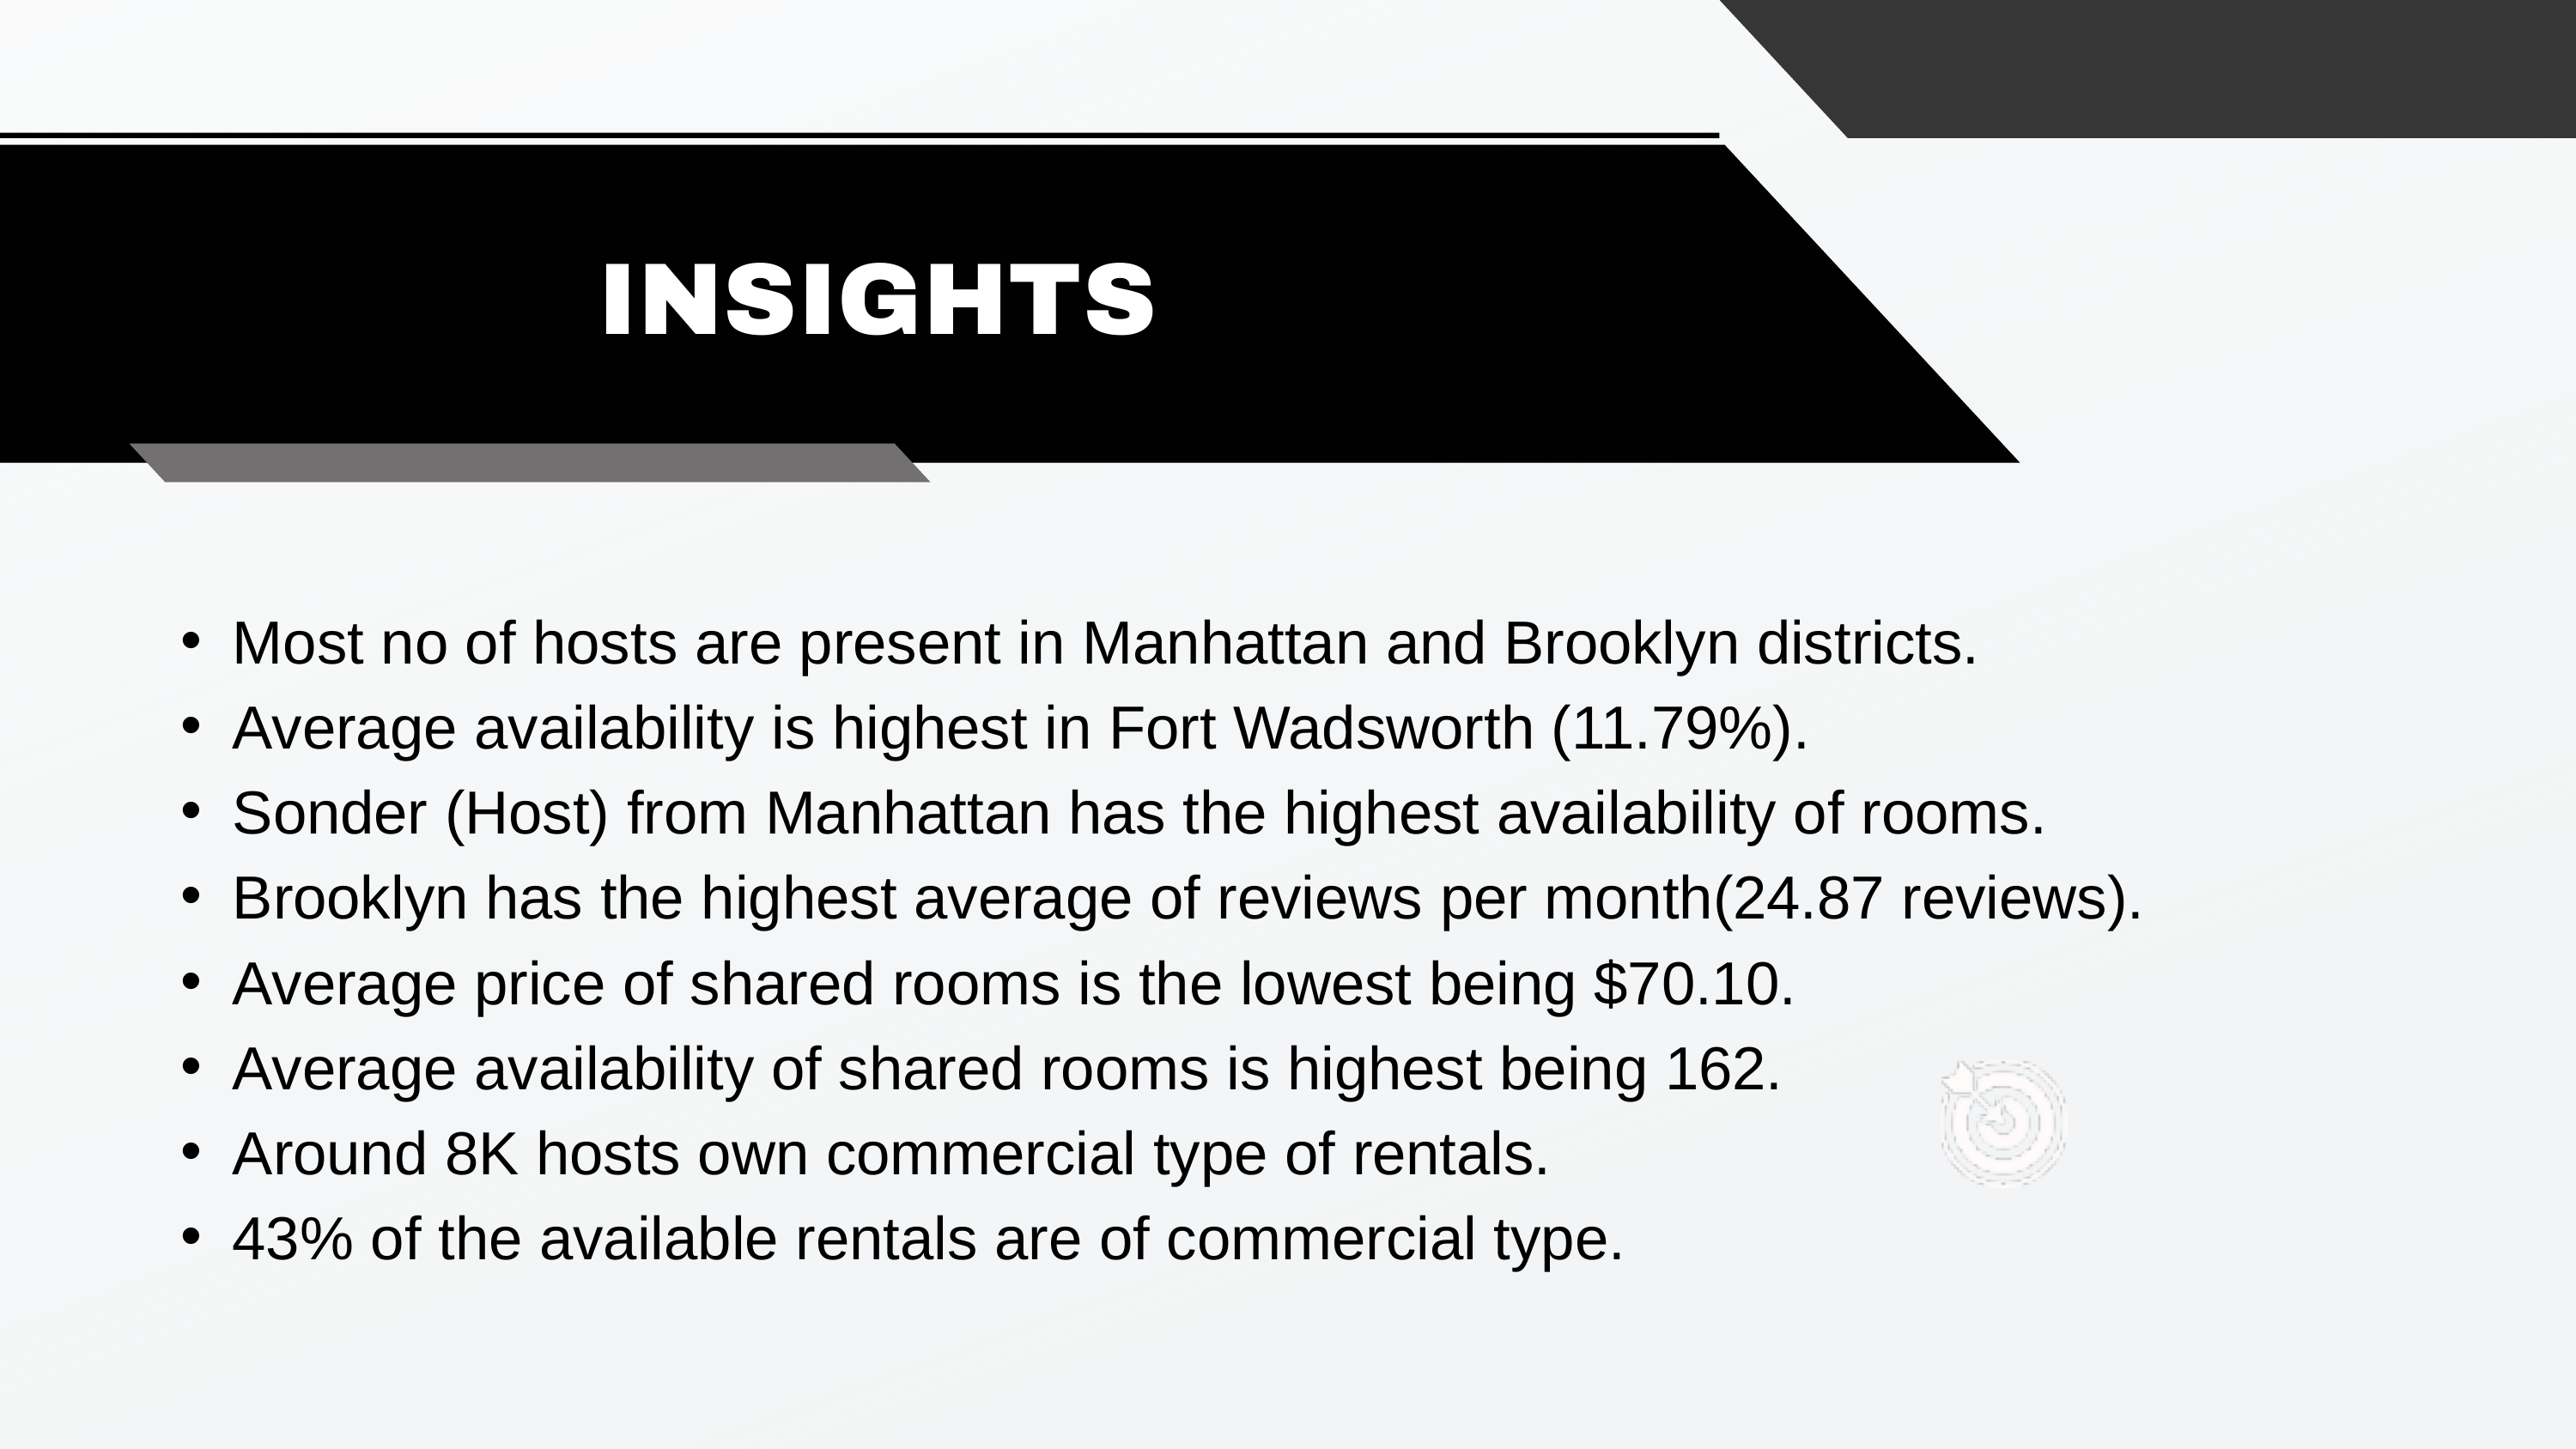

INSIGHTS

Most no of hosts are present in Manhattan and Brooklyn districts.
Average availability is highest in Fort Wadsworth (11.79%).
Sonder (Host) from Manhattan has the highest availability of rooms.
Brooklyn has the highest average of reviews per month(24.87 reviews).
Average price of shared rooms is the lowest being $70.10.
Average availability of shared rooms is highest being 162.
Around 8K hosts own commercial type of rentals.
43% of the available rentals are of commercial type.